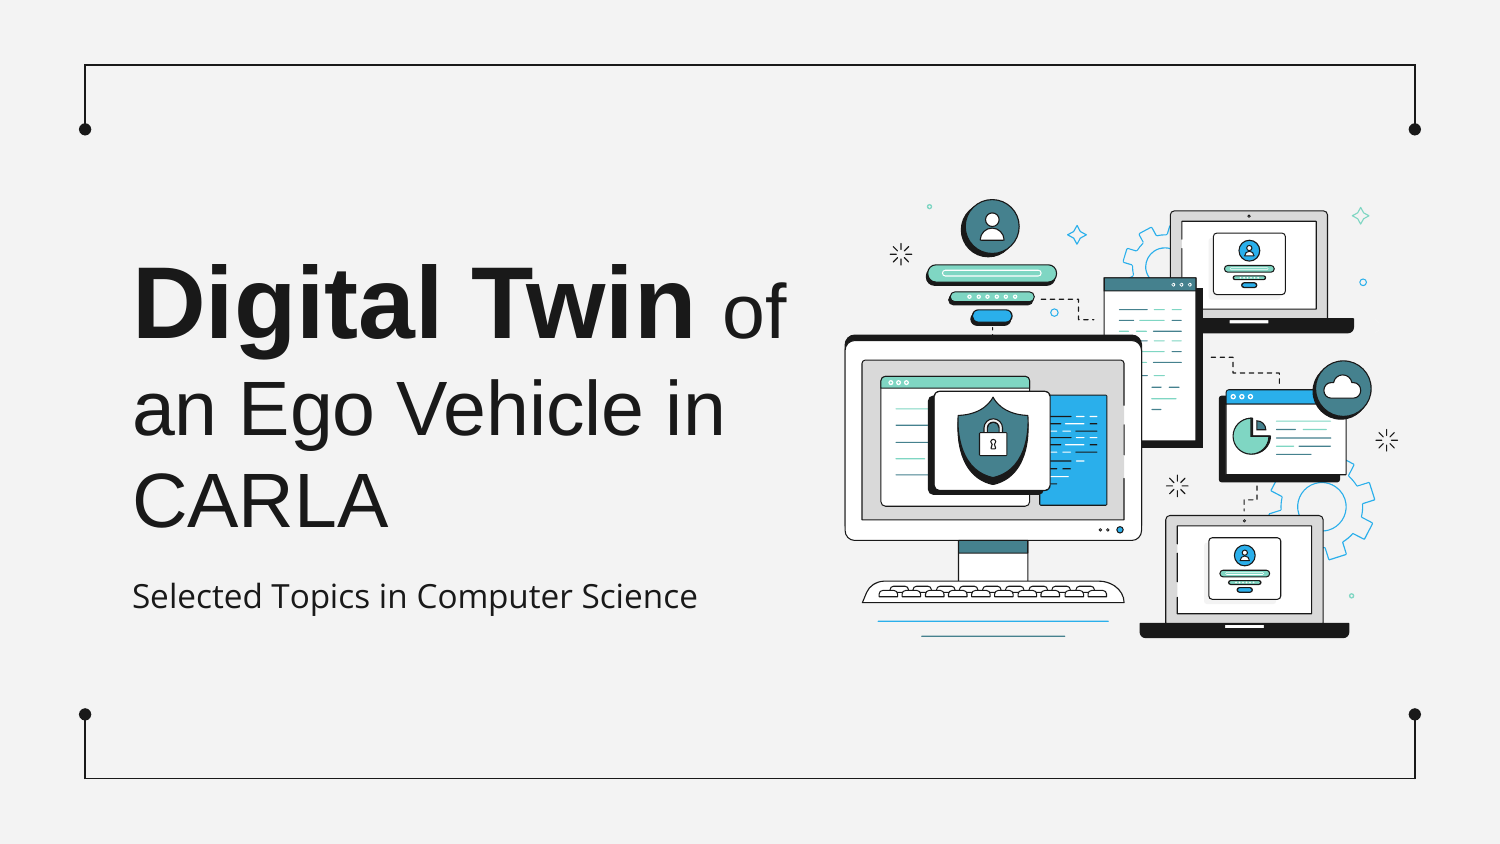

# Digital Twin of an Ego Vehicle in CARLA
Selected Topics in Computer Science